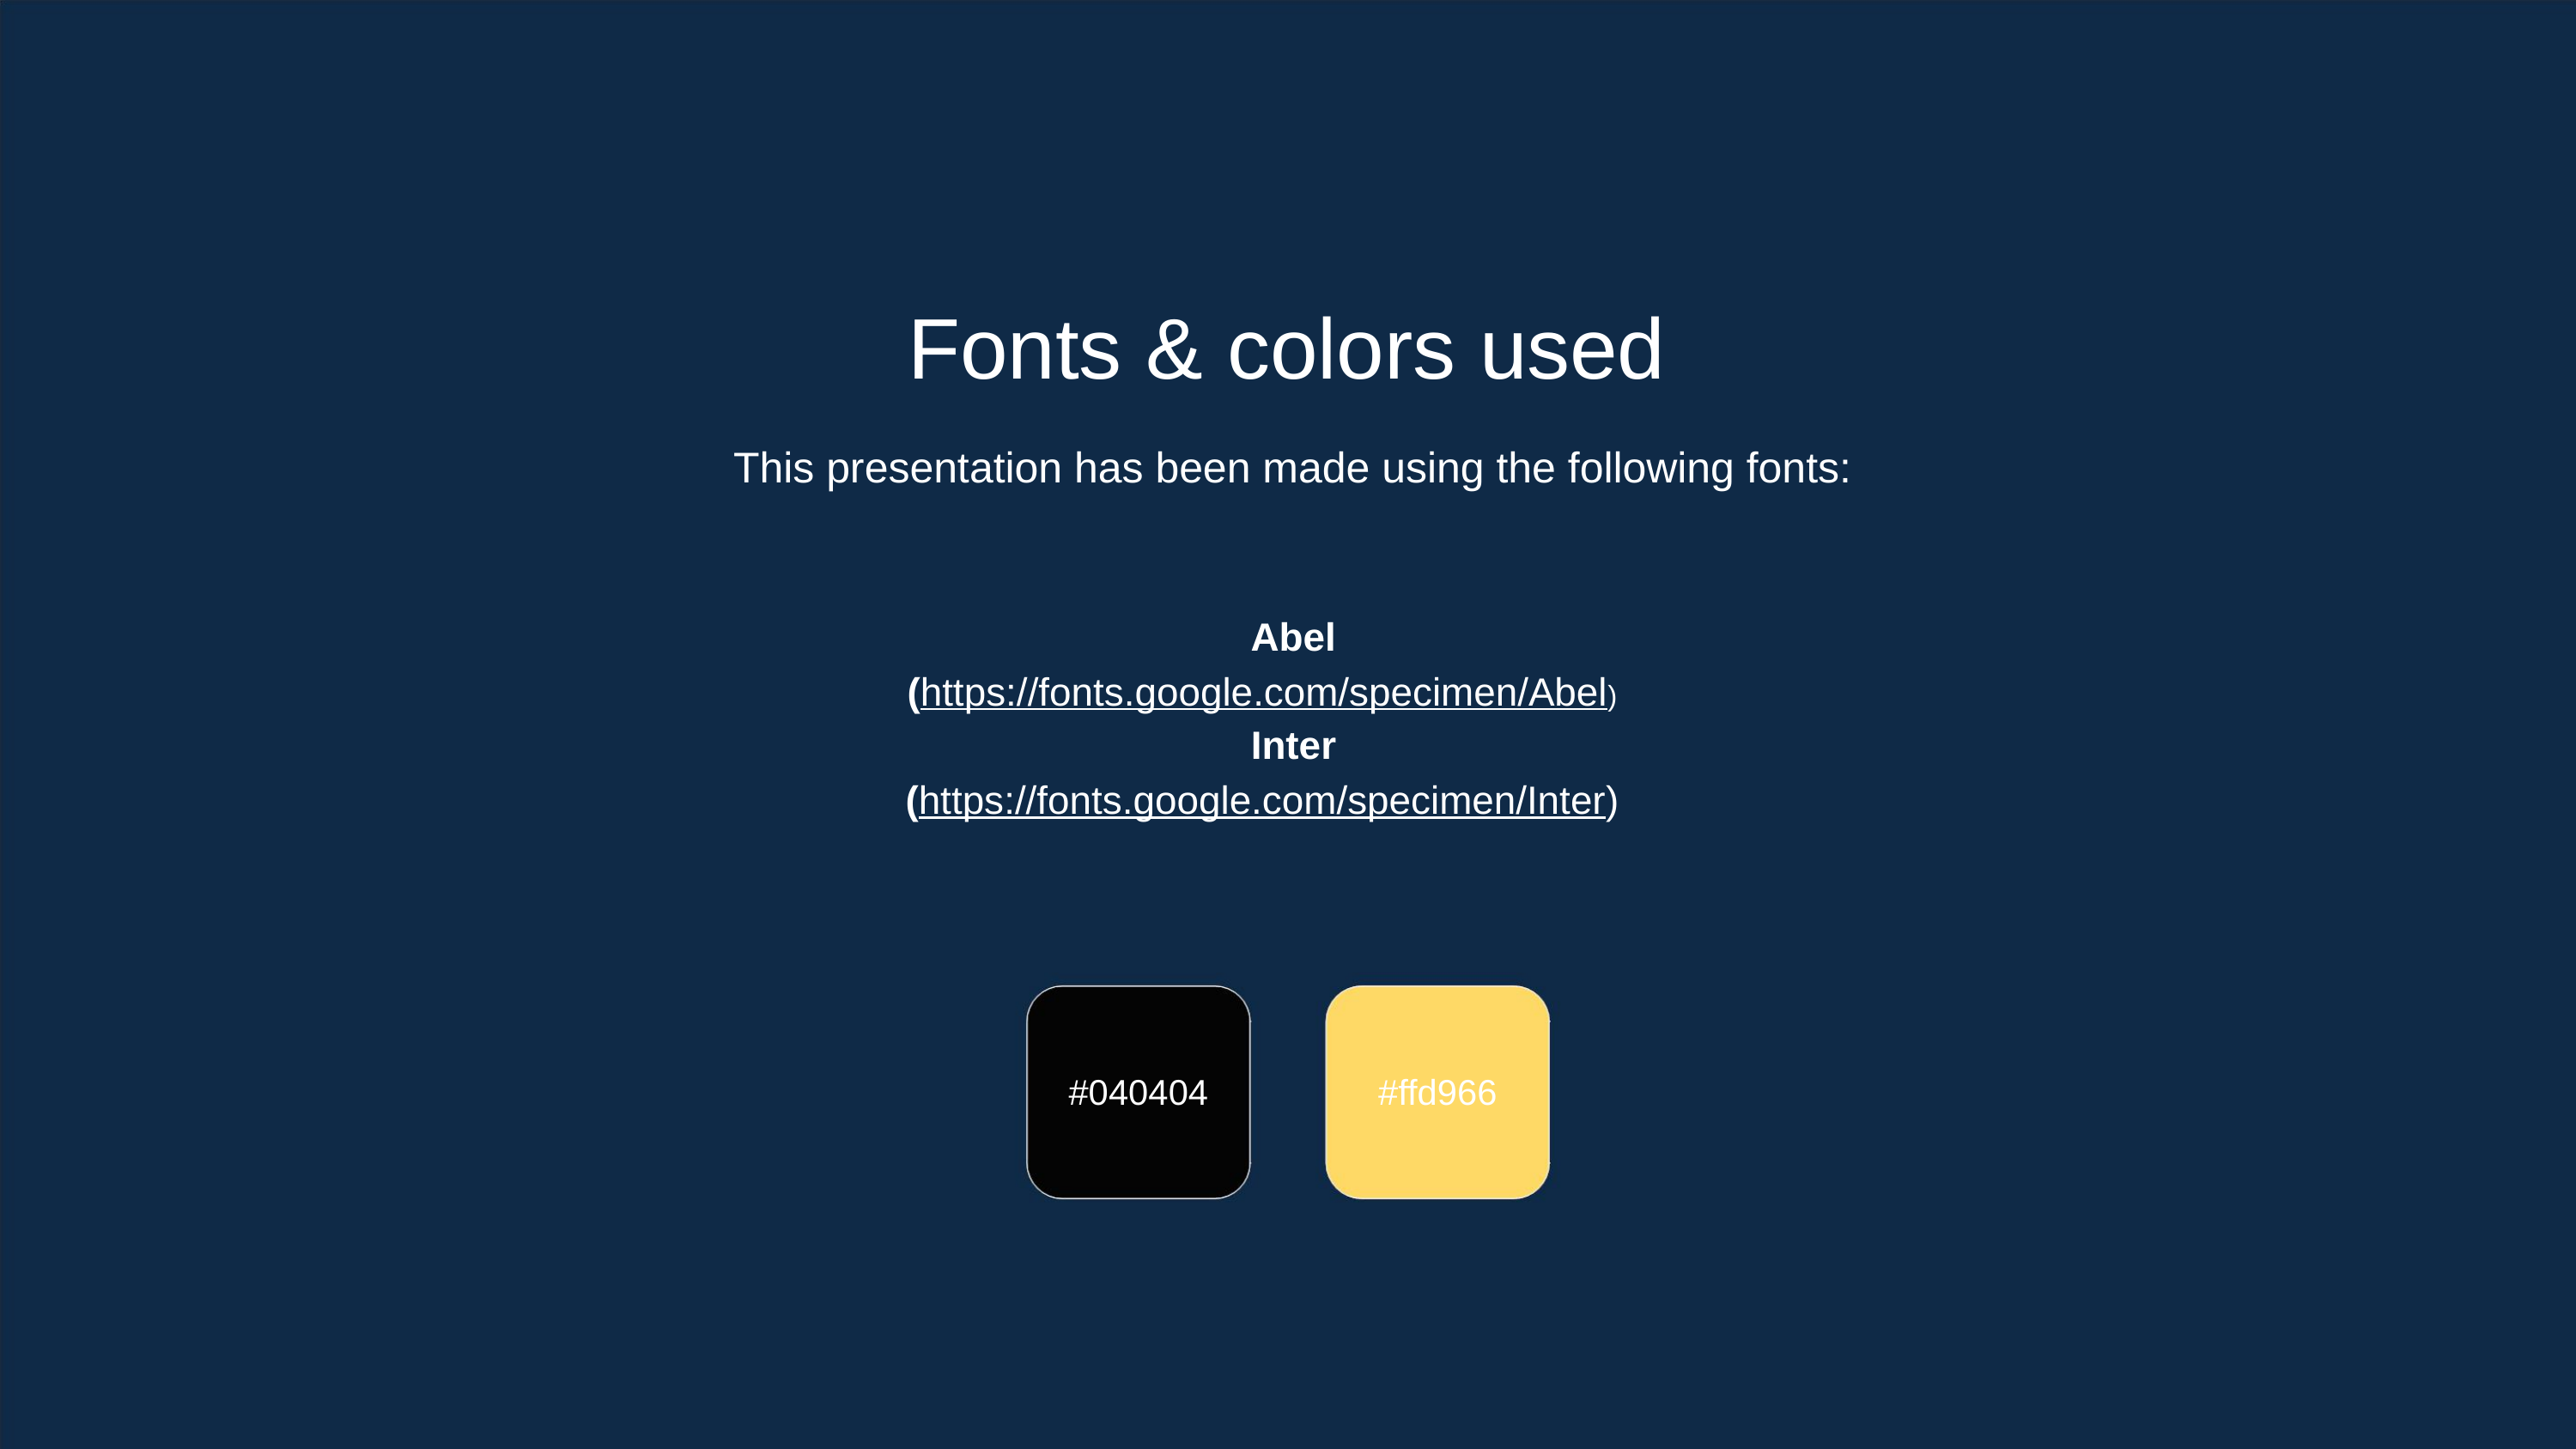

Fonts & colors used
This presentation has been made using the following fonts:
Abel
(https://fonts.google.com/specimen/Abel)
Inter
(https://fonts.google.com/specimen/Inter)
#040404
#ffd966